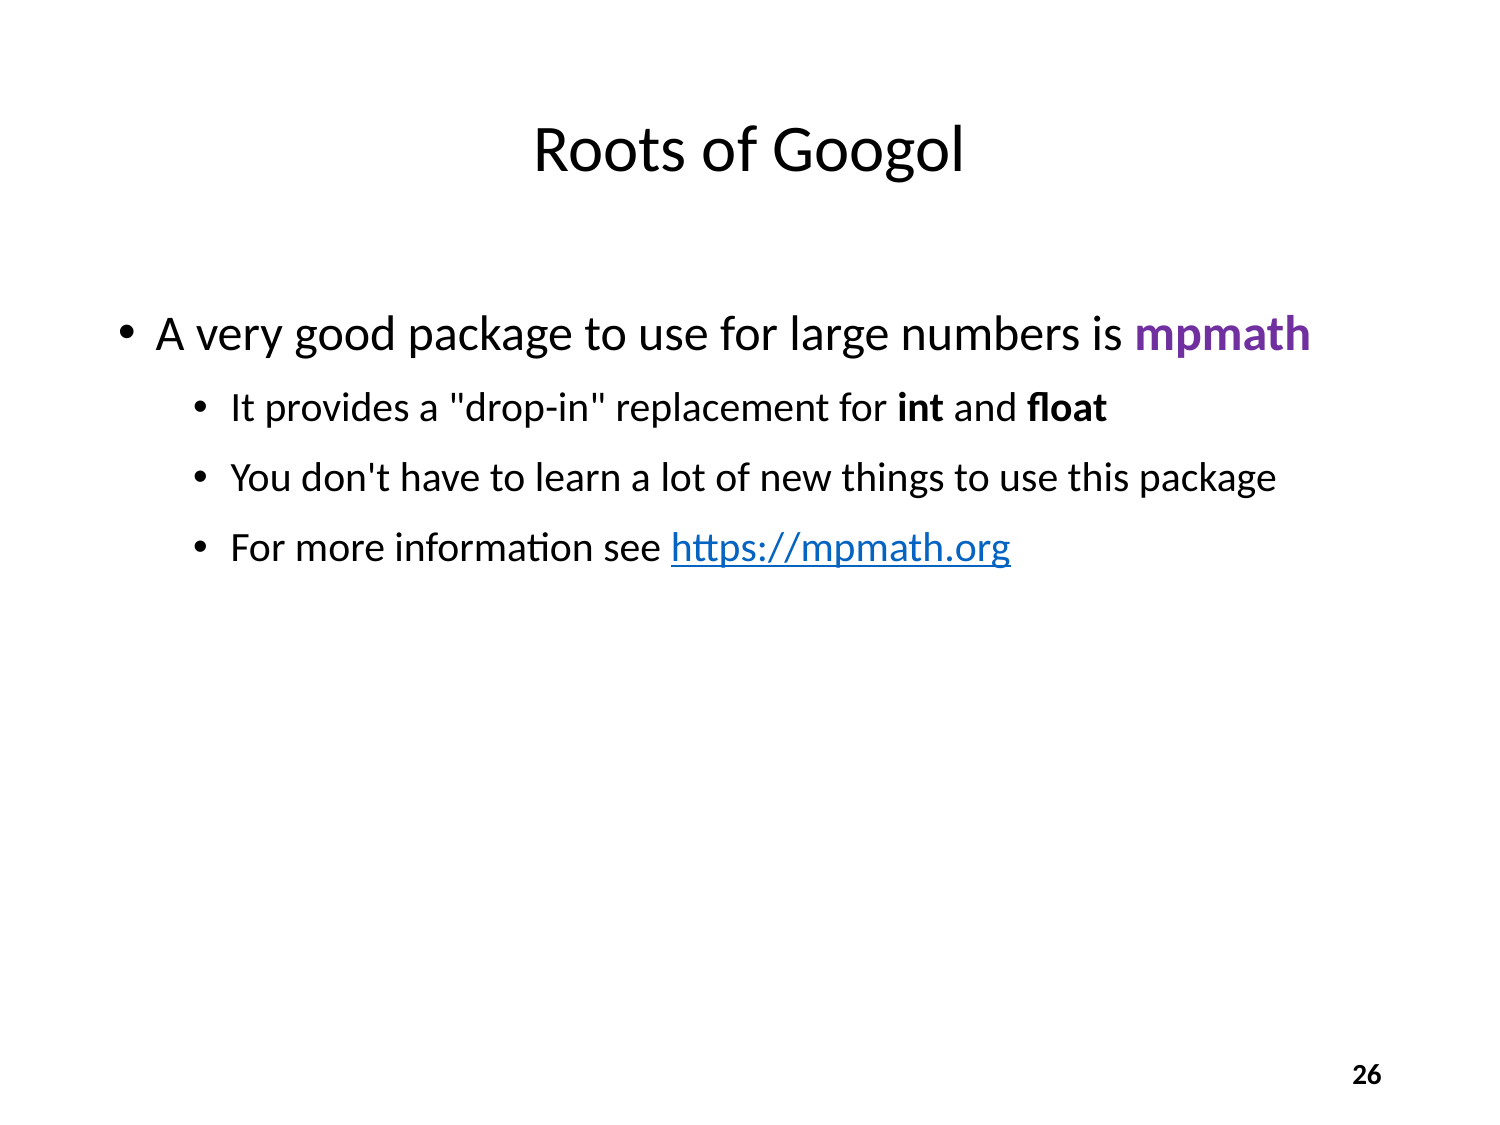

# Roots of Googol
A very good package to use for large numbers is mpmath
It provides a "drop-in" replacement for int and float
You don't have to learn a lot of new things to use this package
For more information see https://mpmath.org

26